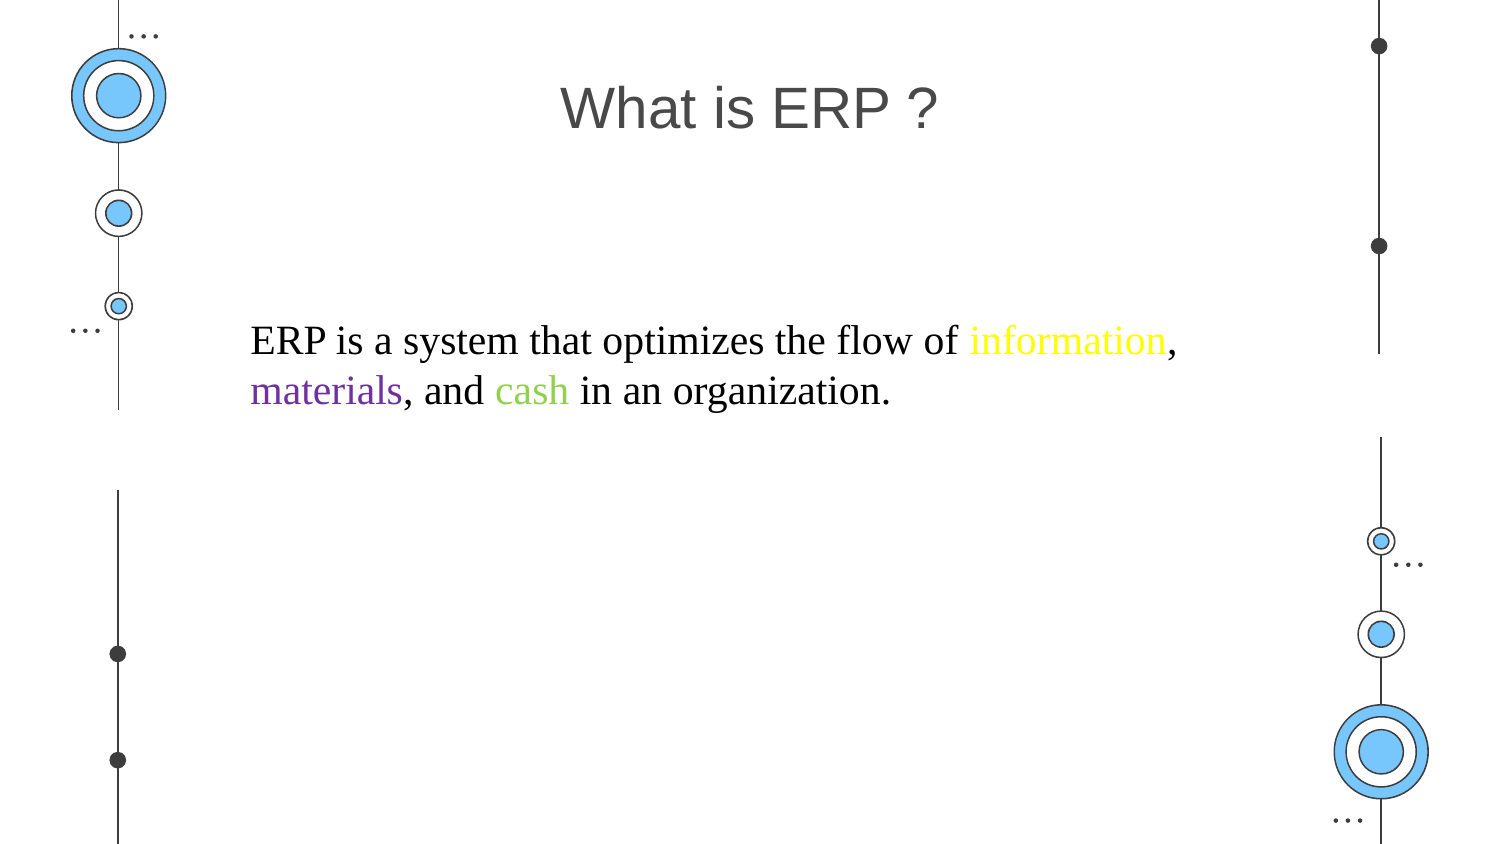

# What is ERP ?
ERP is a system that optimizes the flow of information, materials, and cash in an organization.